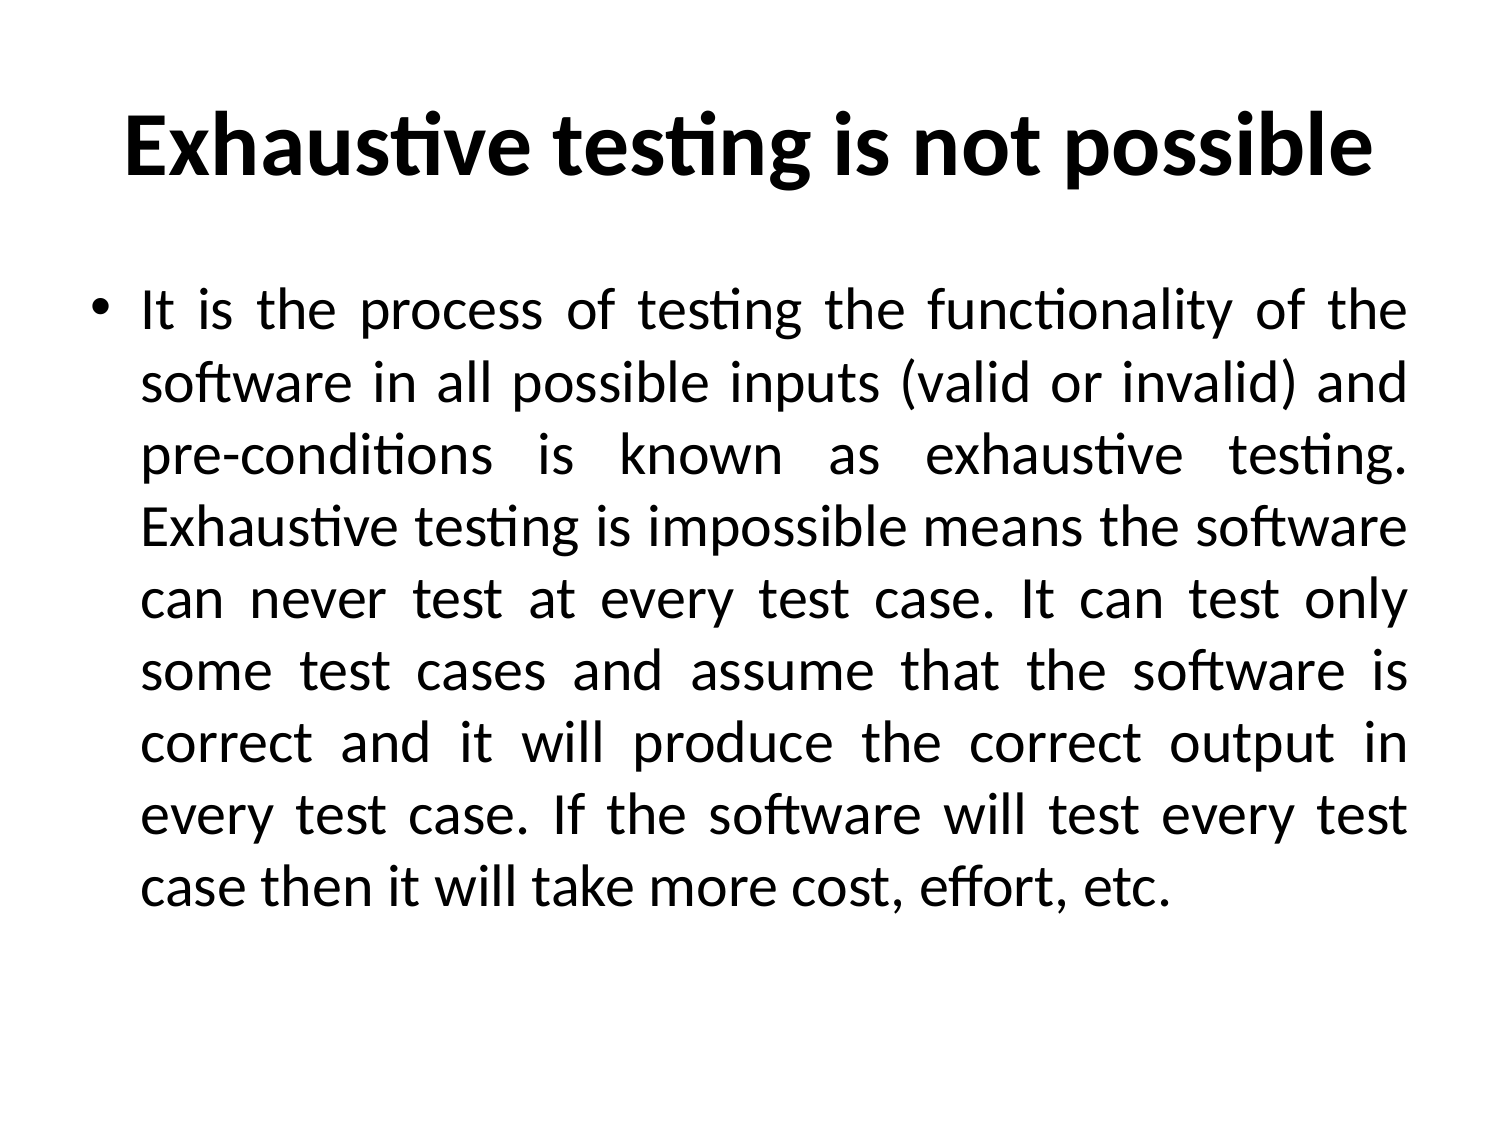

# Exhaustive testing is not possible
It is the process of testing the functionality of the software in all possible inputs (valid or invalid) and pre-conditions is known as exhaustive testing. Exhaustive testing is impossible means the software can never test at every test case. It can test only some test cases and assume that the software is correct and it will produce the correct output in every test case. If the software will test every test case then it will take more cost, effort, etc.